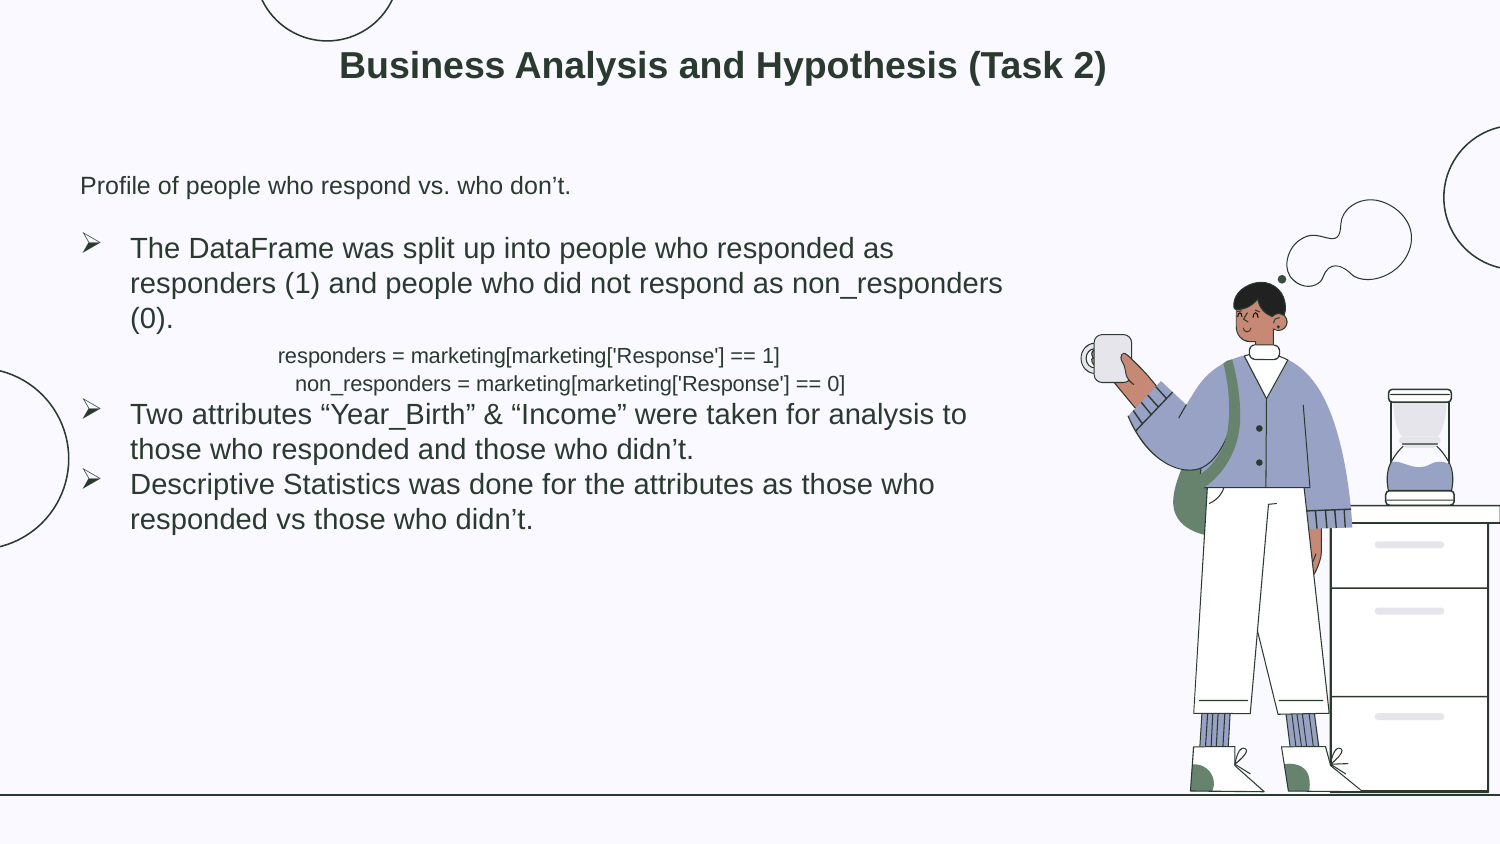

# Business Analysis and Hypothesis (Task 2)
Profile of people who respond vs. who don’t.

The DataFrame was split up into people who responded as responders (1) and people who did not respond as non_responders (0).
                           responders = marketing[marketing['Response'] == 1]
                                        non_responders = marketing[marketing['Response'] == 0]
Two attributes “Year_Birth” & “Income” were taken for analysis to those who responded and those who didn’t.
Descriptive Statistics was done for the attributes as those who responded vs those who didn’t.